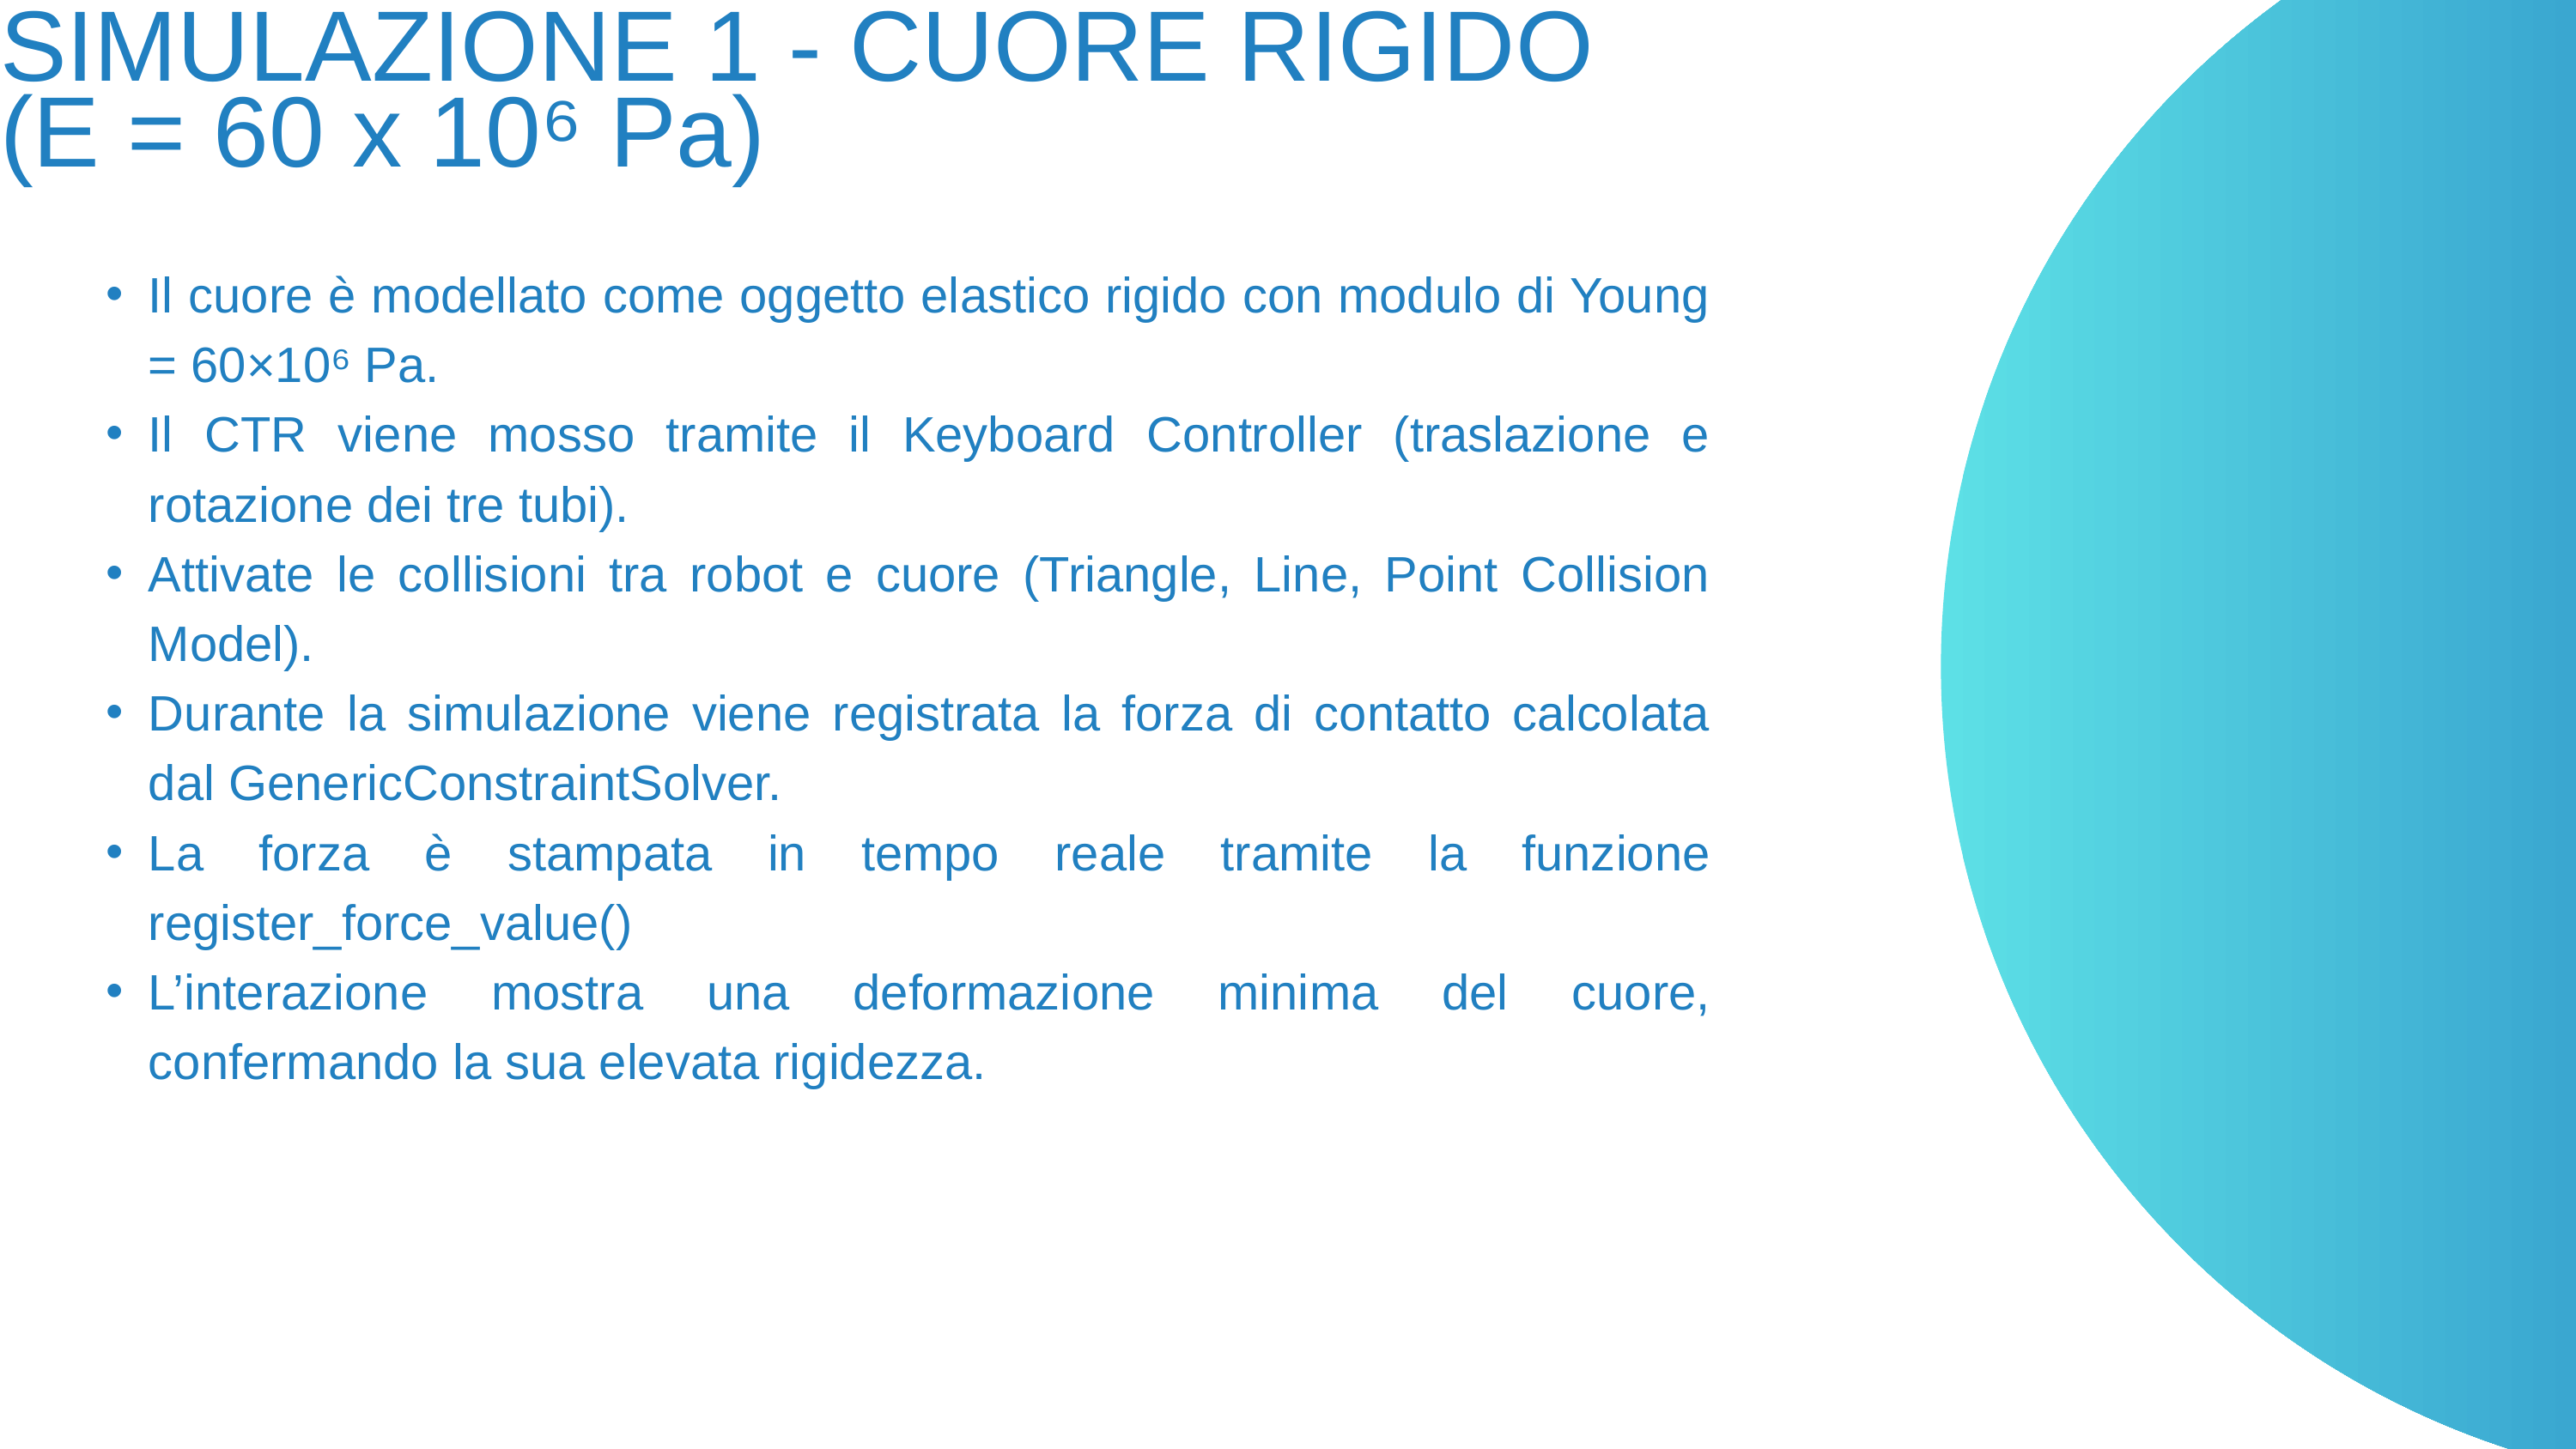

SIMULAZIONE 1 - CUORE RIGIDO
(E = 60 x 10⁶ Pa)
Il cuore è modellato come oggetto elastico rigido con modulo di Young = 60×10⁶ Pa.
Il CTR viene mosso tramite il Keyboard Controller (traslazione e rotazione dei tre tubi).
Attivate le collisioni tra robot e cuore (Triangle, Line, Point Collision Model).
Durante la simulazione viene registrata la forza di contatto calcolata dal GenericConstraintSolver.
La forza è stampata in tempo reale tramite la funzione register_force_value()
L’interazione mostra una deformazione minima del cuore, confermando la sua elevata rigidezza.